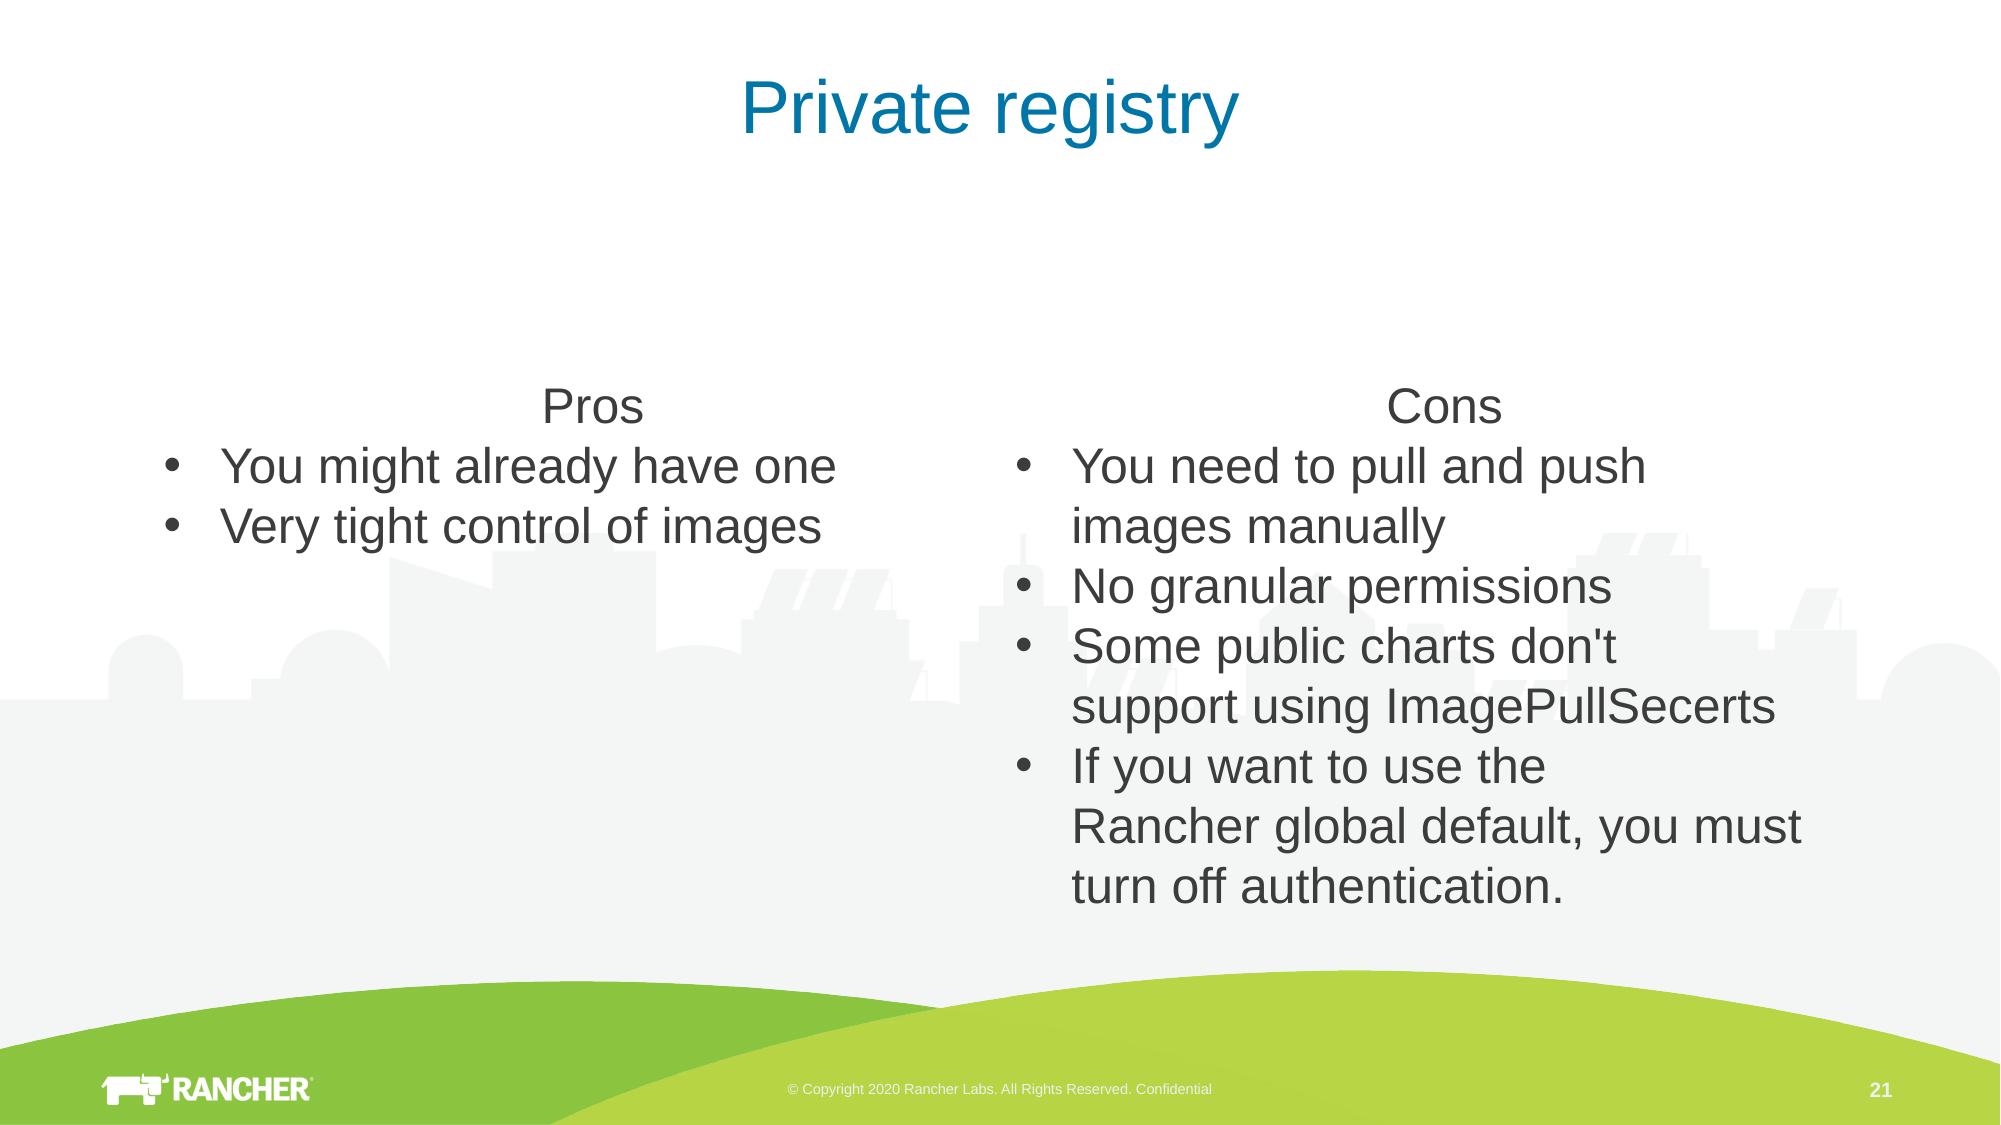

# Private registry
Cons
You need to pull and push images manually
No granular permissions
Some public charts don't support using ImagePullSecerts
If you want to use the Rancher global default, you must turn off authentication.
Pros
You might already have one
Very tight control of images